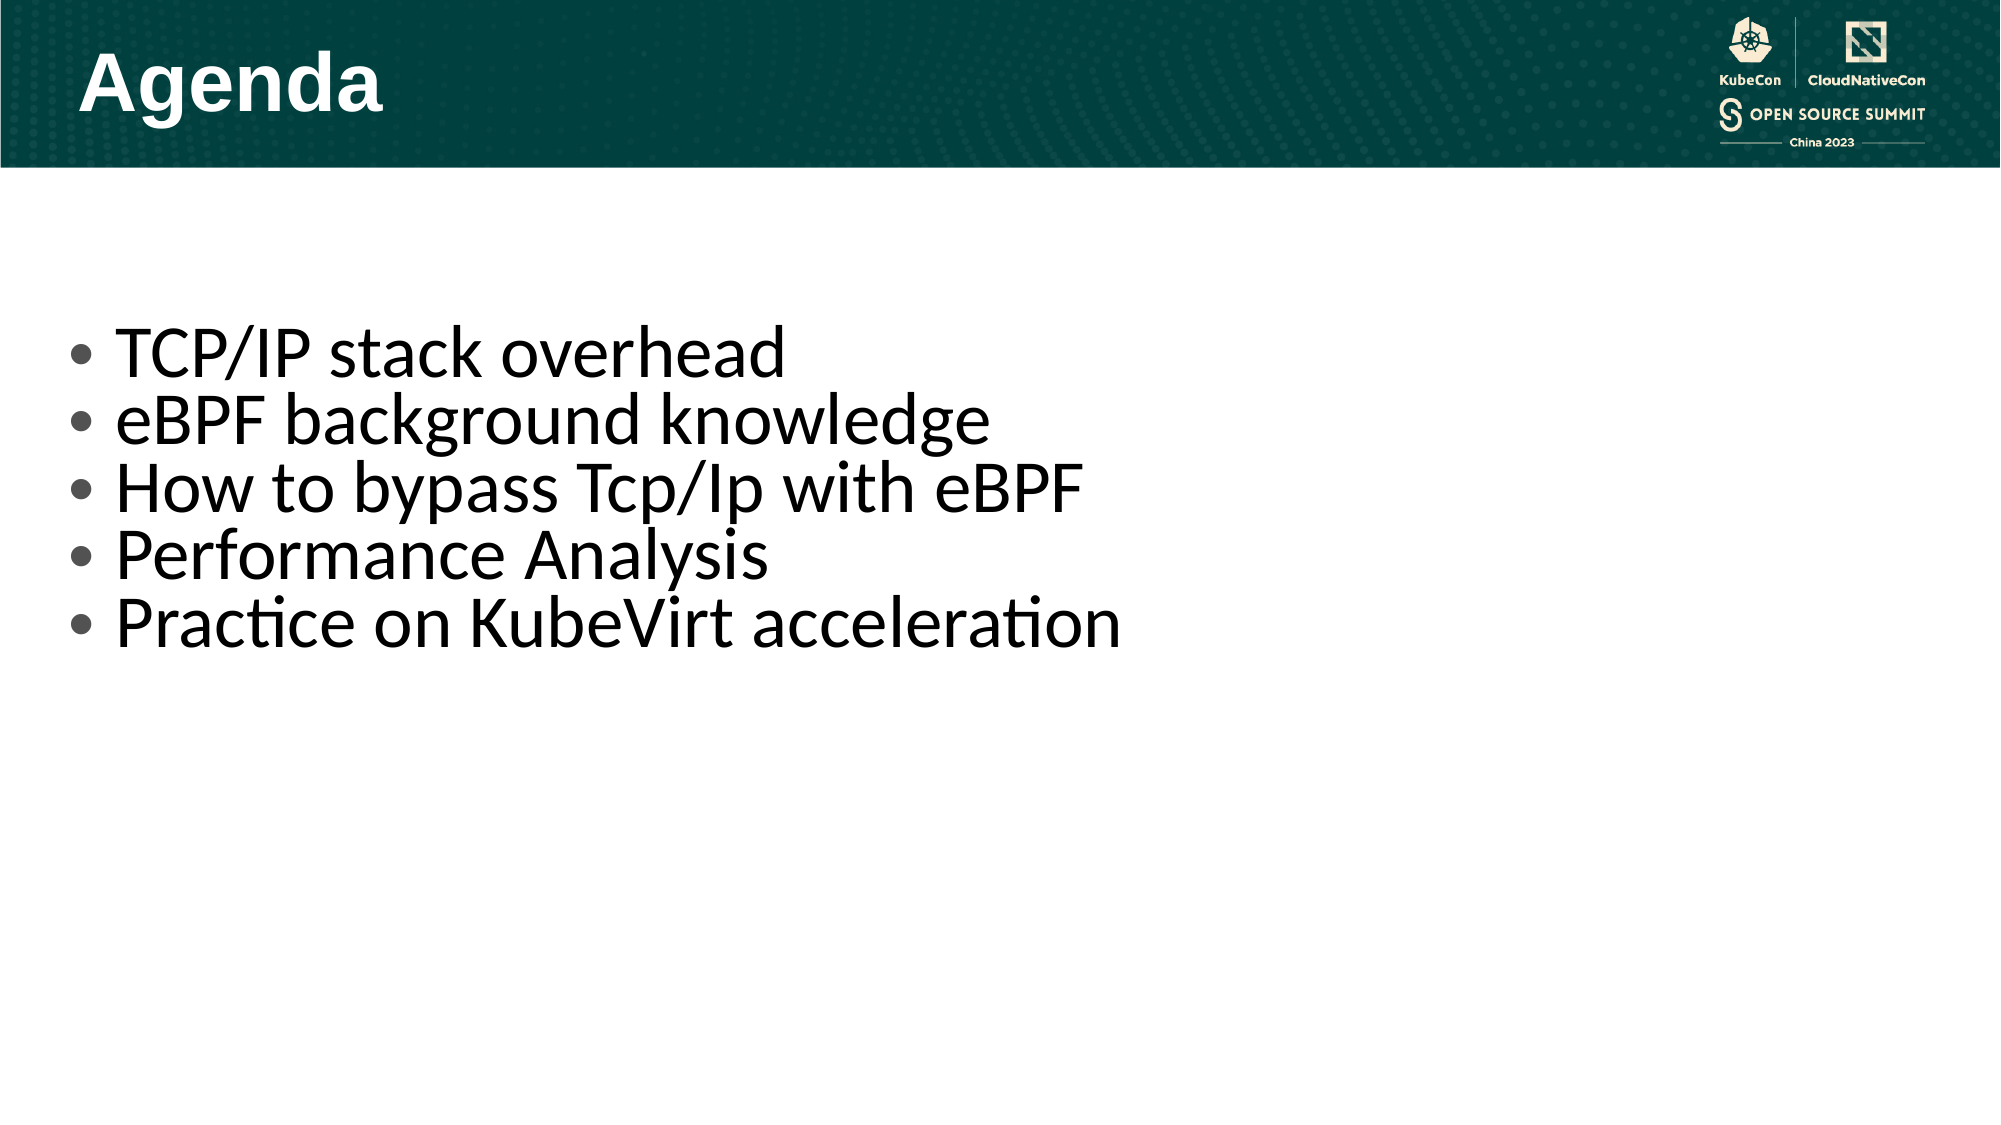

Agenda
TCP/IP stack overhead
eBPF background knowledge
How to bypass Tcp/Ip with eBPF
Performance Analysis
Practice on KubeVirt acceleration